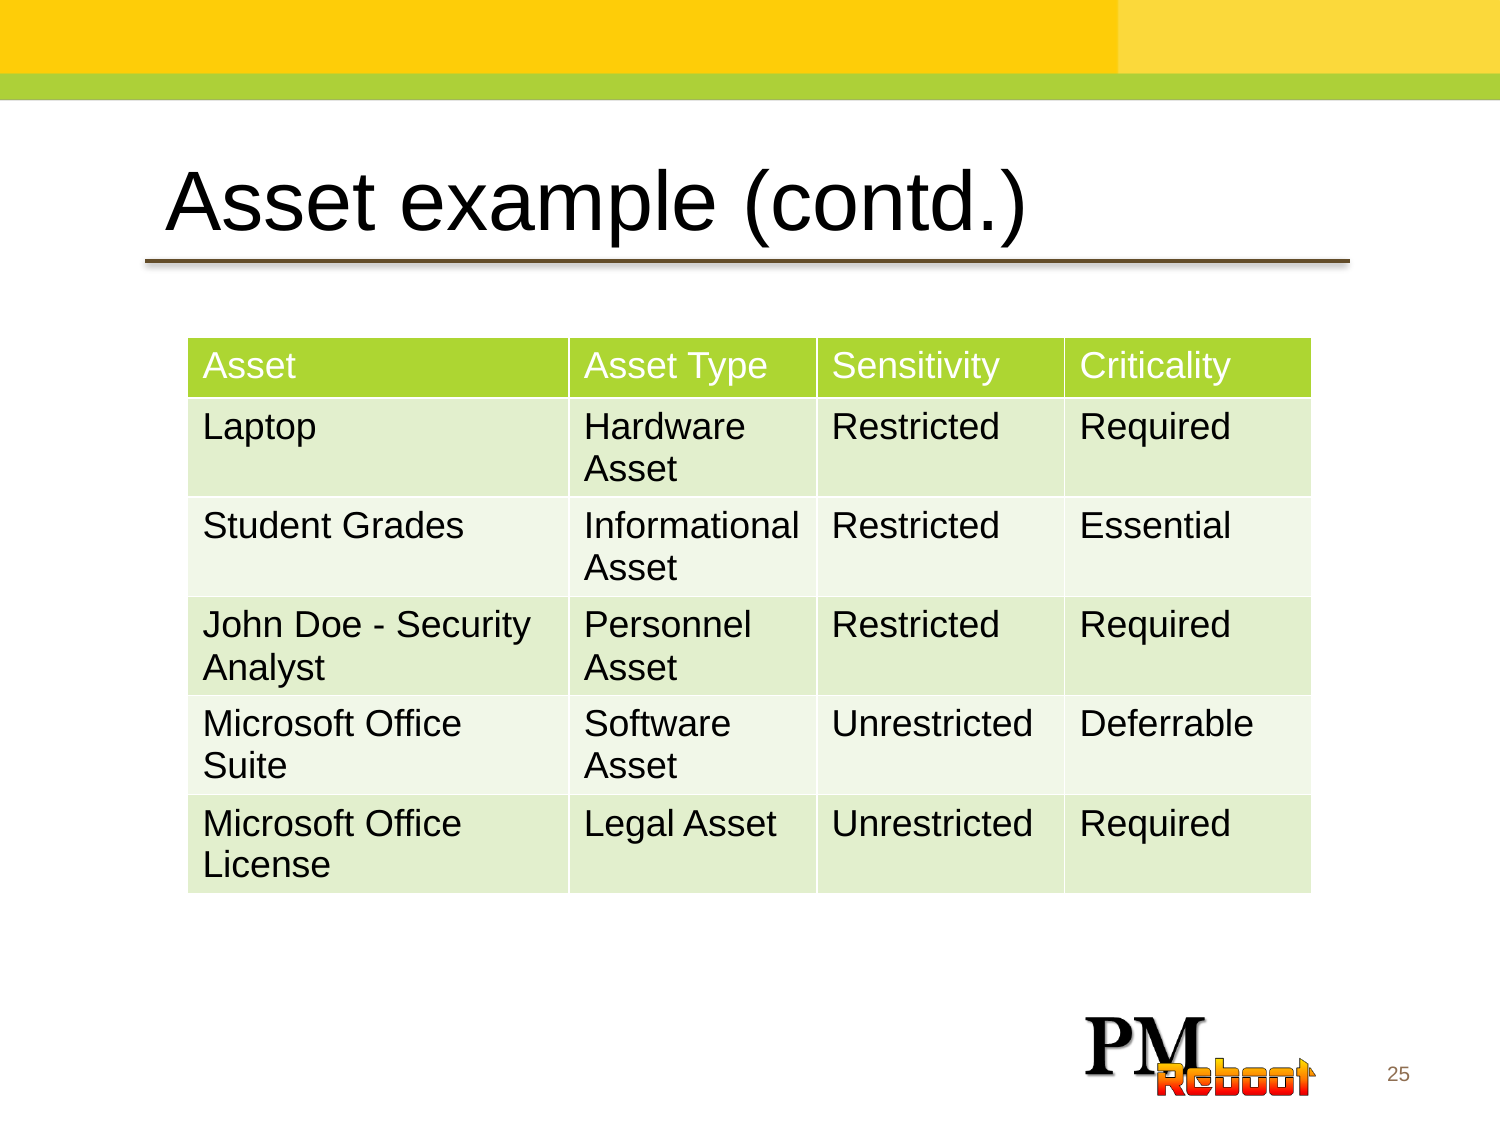

Asset example (contd.)
| Asset | Asset Type | Sensitivity | Criticality |
| --- | --- | --- | --- |
| Laptop | Hardware Asset | Restricted | Required |
| Student Grades | Informational Asset | Restricted | Essential |
| John Doe - Security Analyst | Personnel Asset | Restricted | Required |
| Microsoft Office Suite | Software Asset | Unrestricted | Deferrable |
| Microsoft Office License | Legal Asset | Unrestricted | Required |
25